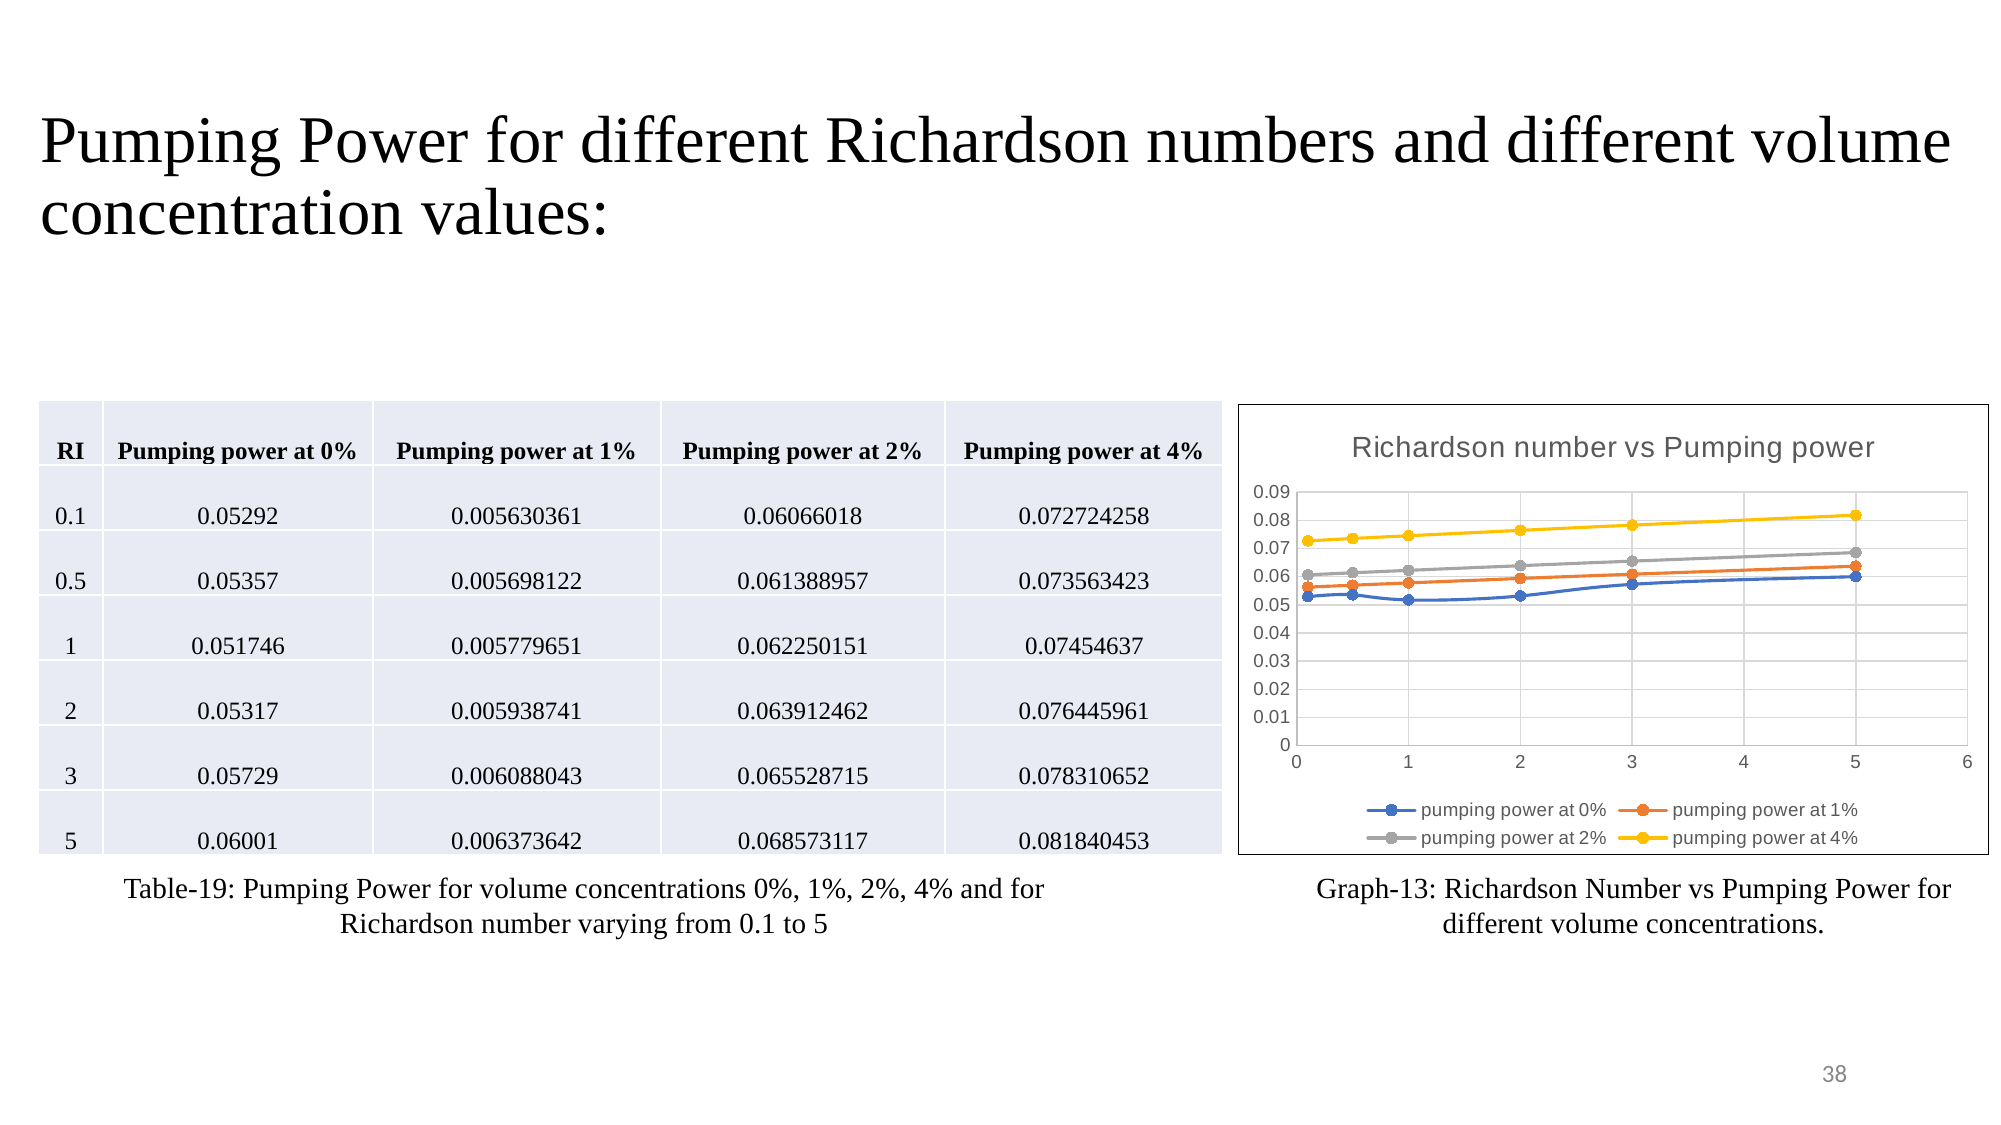

# Pumping Power for different Richardson numbers and different volume concentration values:
| RI | Pumping power at 0% | Pumping power at 1% | Pumping power at 2% | Pumping power at 4% |
| --- | --- | --- | --- | --- |
| 0.1 | 0.05292 | 0.005630361 | 0.06066018 | 0.072724258 |
| 0.5 | 0.05357 | 0.005698122 | 0.061388957 | 0.073563423 |
| 1 | 0.051746 | 0.005779651 | 0.062250151 | 0.07454637 |
| 2 | 0.05317 | 0.005938741 | 0.063912462 | 0.076445961 |
| 3 | 0.05729 | 0.006088043 | 0.065528715 | 0.078310652 |
| 5 | 0.06001 | 0.006373642 | 0.068573117 | 0.081840453 |

### Chart: Richardson number vs Pumping power

| Category | pumping power at 0% | pumping power at 1% | pumping power at 2% | pumping power at 4% |
|---|---|---|---|---|
Table-19: Pumping Power for volume concentrations 0%, 1%, 2%, 4% and for Richardson number varying from 0.1 to 5
Graph-13: Richardson Number vs Pumping Power for different volume concentrations.
38